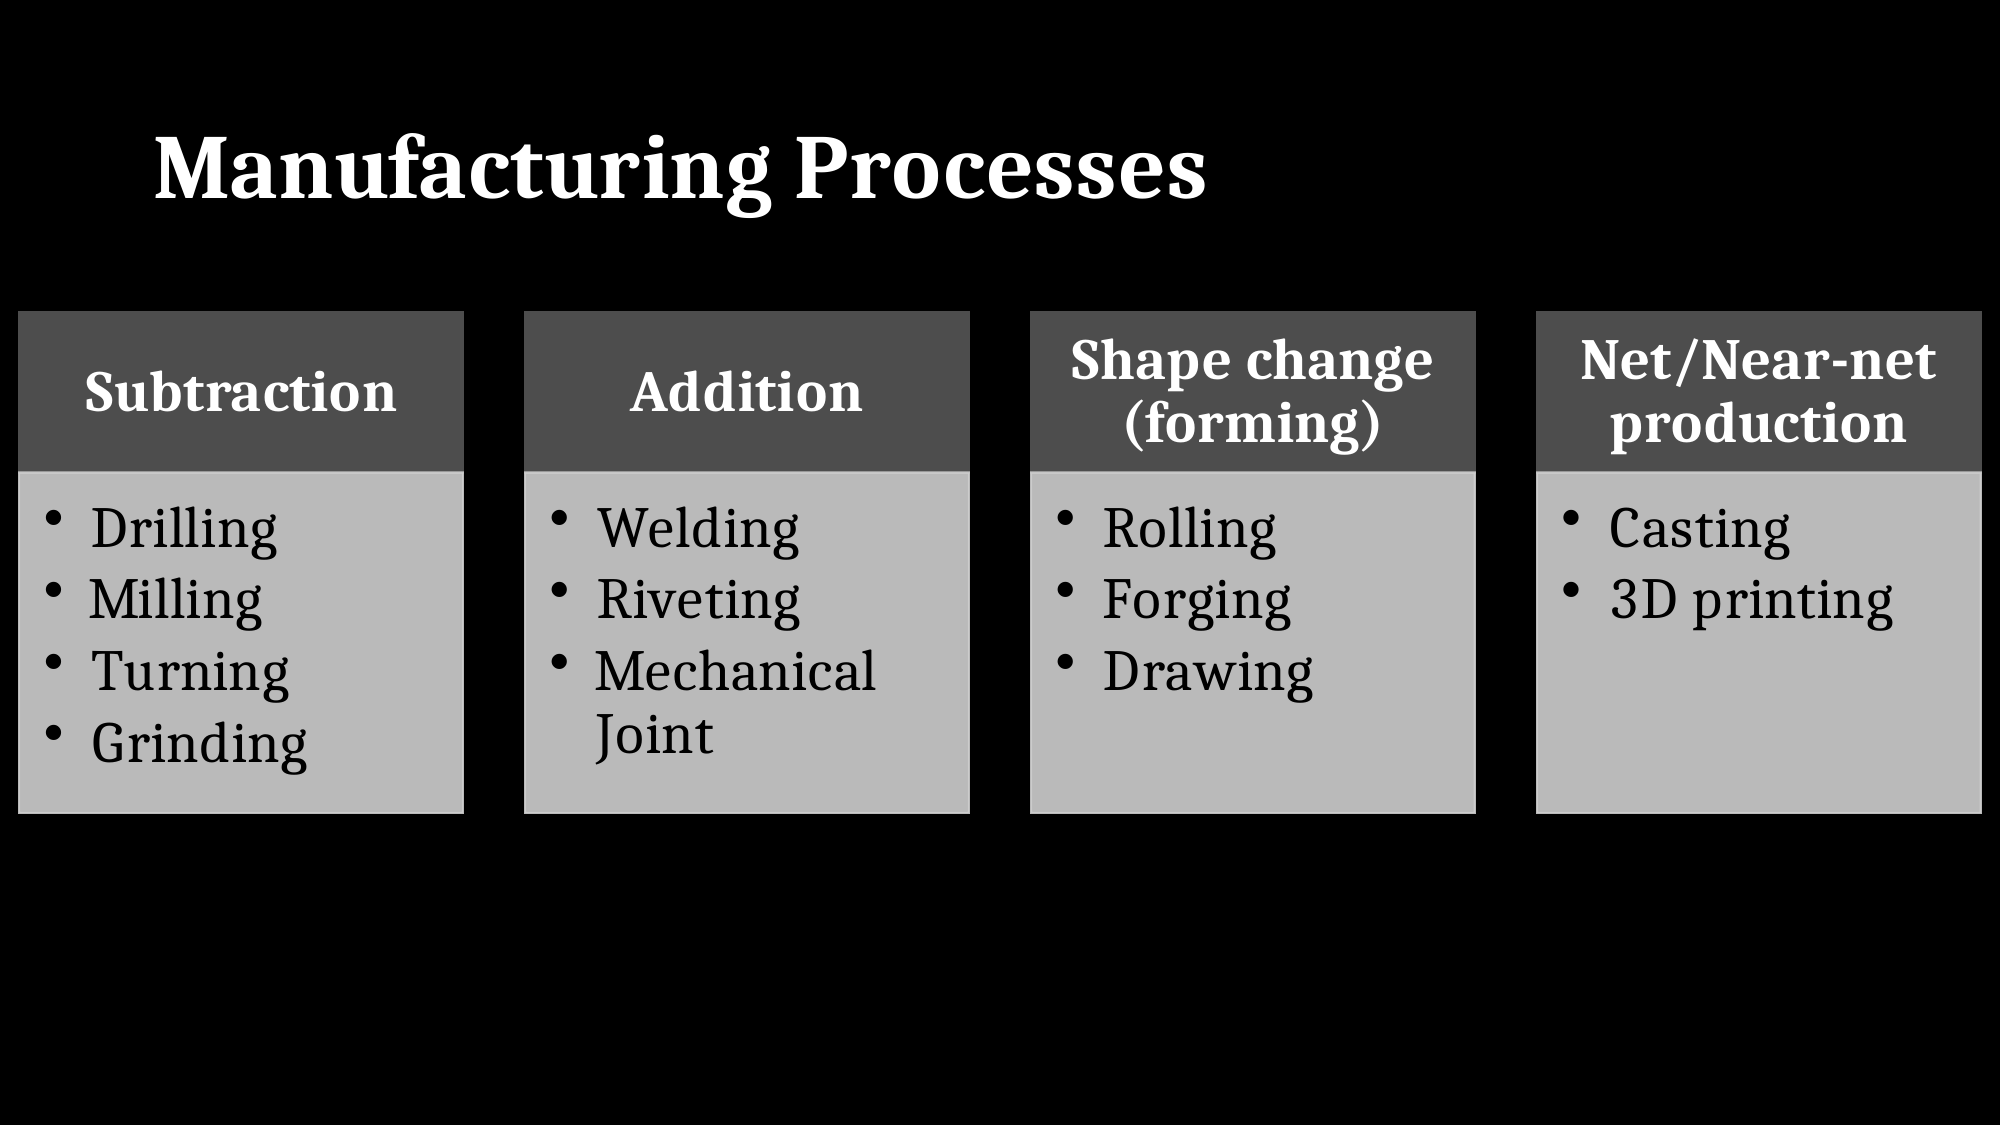

Subtraction
Drilling
Milling
Turning
Grinding
Addition
Welding
Riveting
Mechanical Joint
Shape change (forming)
Rolling
Forging
Drawing
Net/Near-net production
Casting
3D printing
# Manufacturing Processes